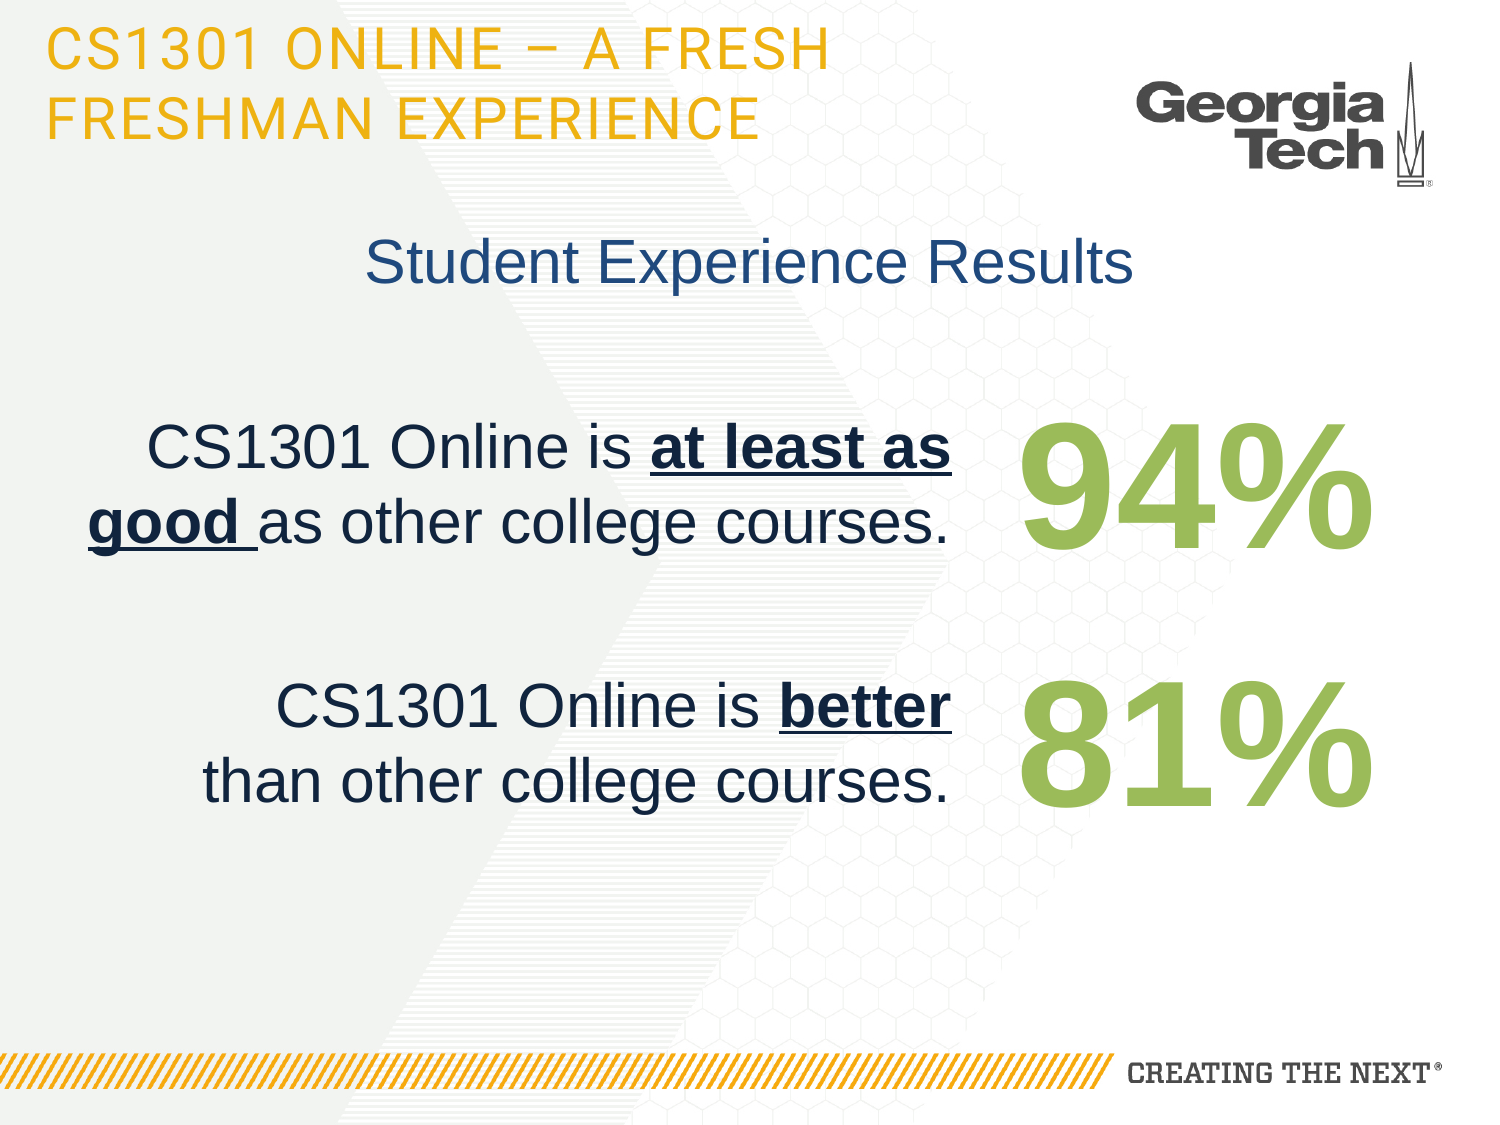

CS1301 Online – A fresh Freshman Experience
Student Experience Results
94%
CS1301 Online is at least as good as other college courses.
81%
CS1301 Online is better
than other college courses.